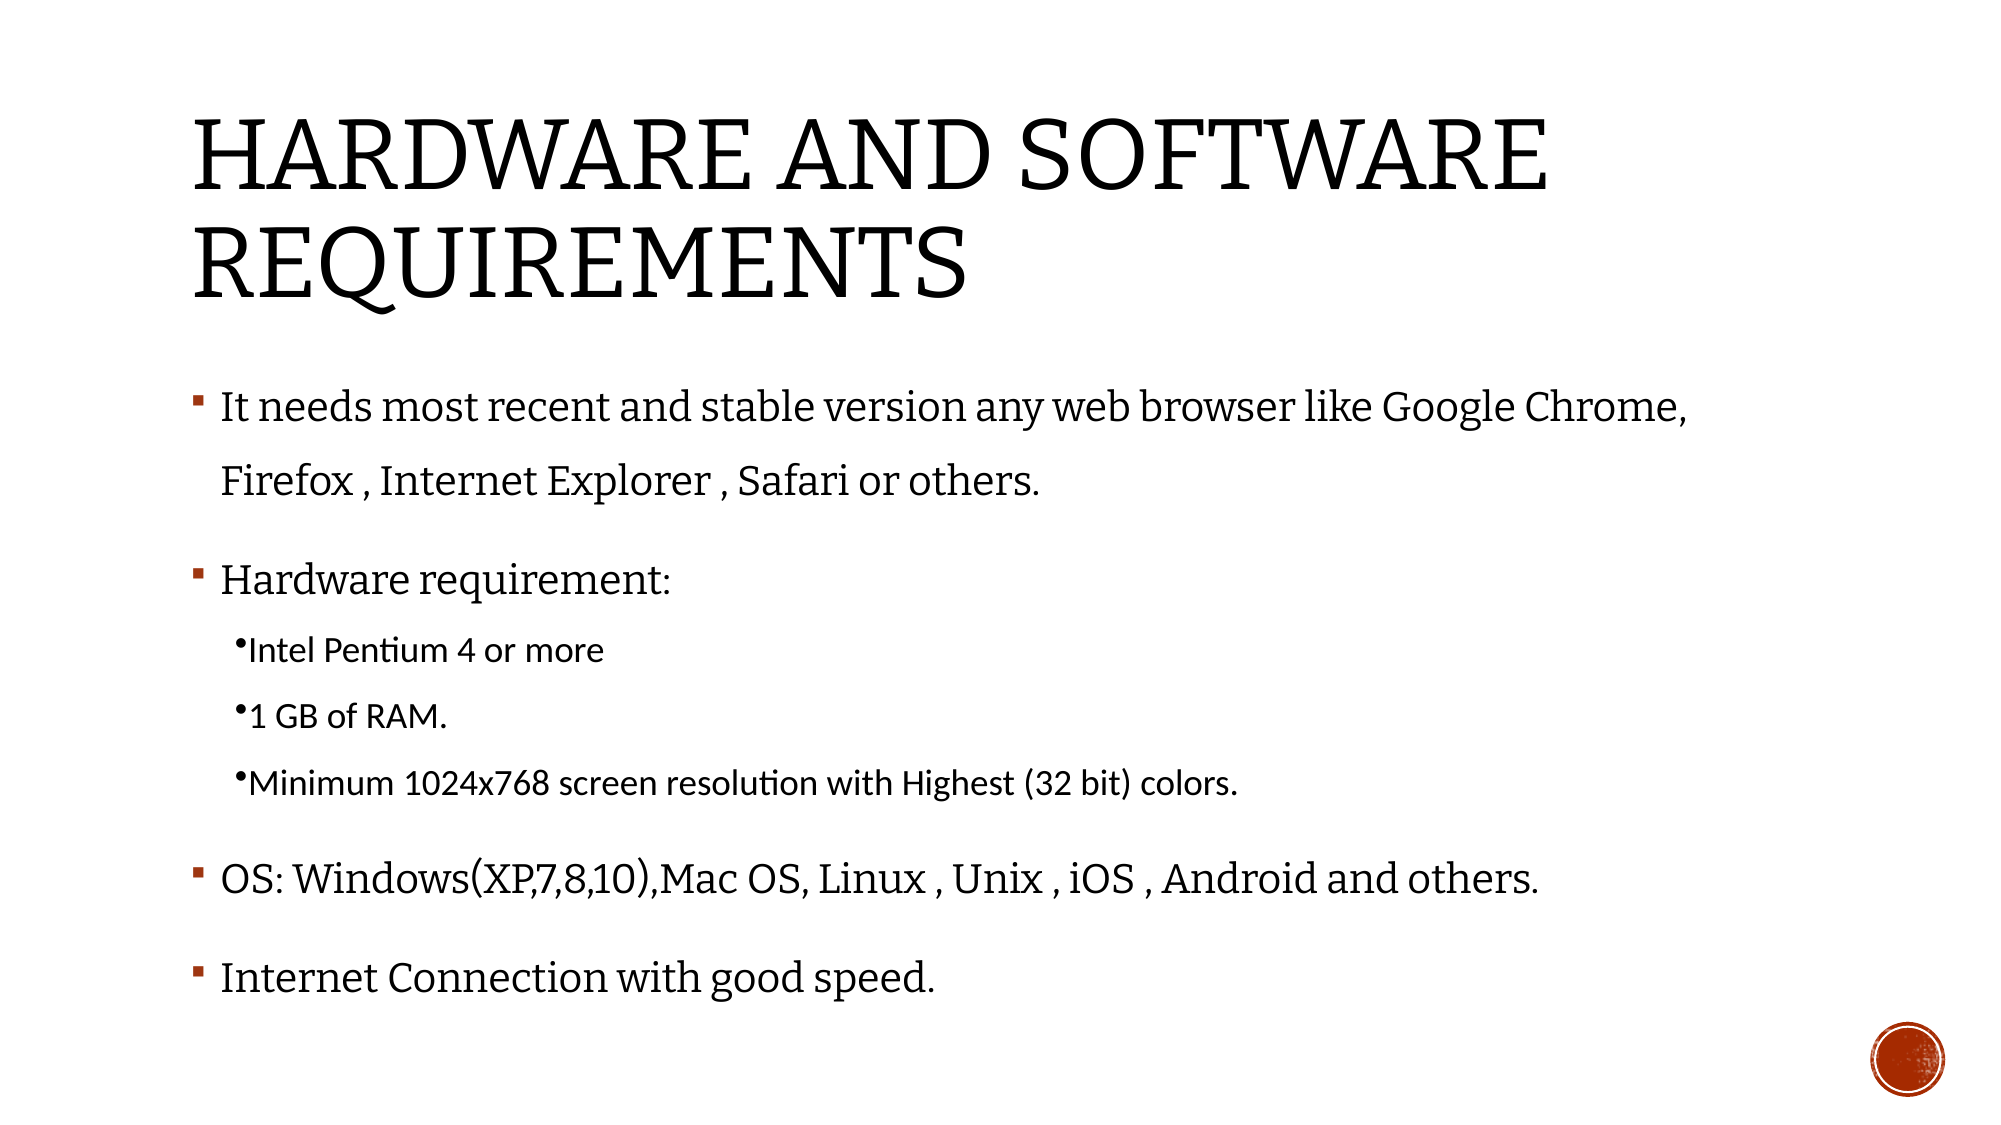

# Hardware and software requirements
It needs most recent and stable version any web browser like Google Chrome, Firefox , Internet Explorer , Safari or others.
Hardware requirement:
Intel Pentium 4 or more
1 GB of RAM.
Minimum 1024x768 screen resolution with Highest (32 bit) colors.
OS: Windows(XP,7,8,10),Mac OS, Linux , Unix , iOS , Android and others.
Internet Connection with good speed.